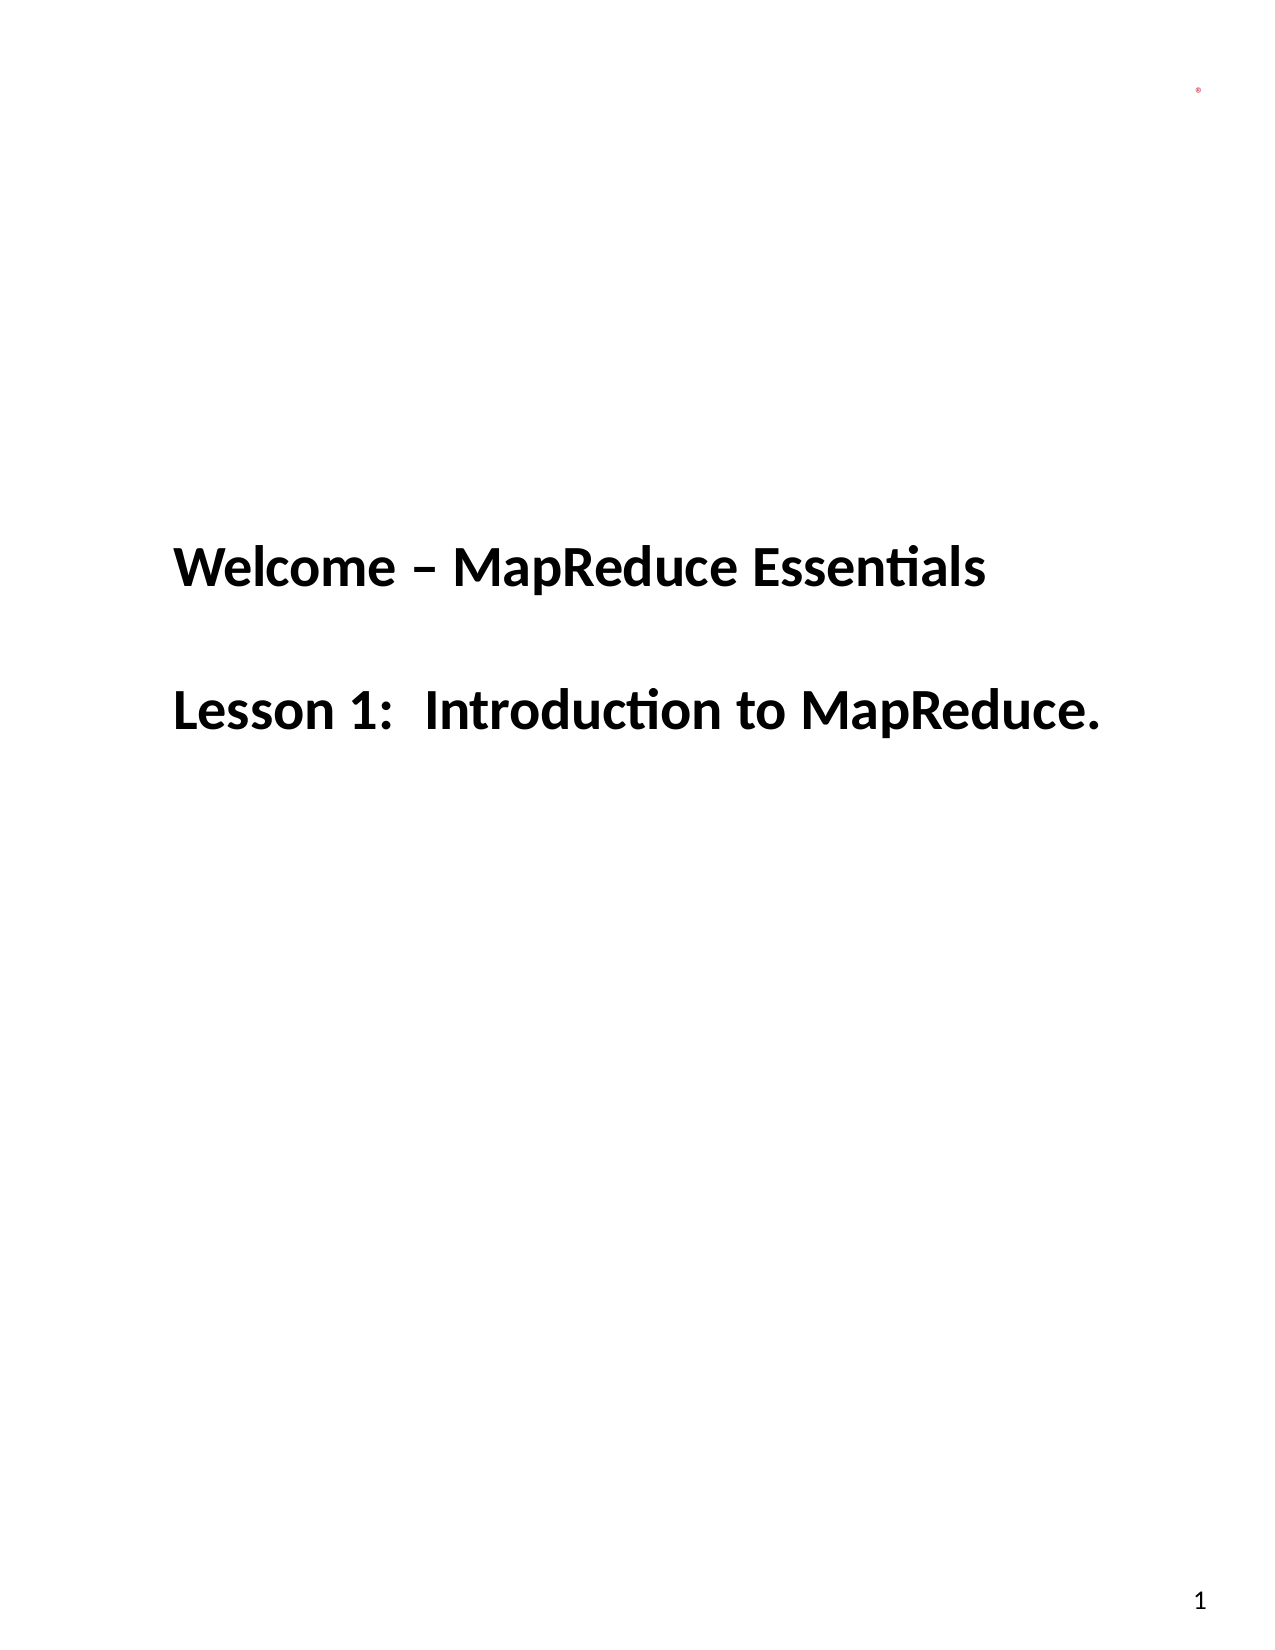

®
Welcome – MapReduce Essentials

Lesson 1:	Introduction to MapReduce.
1